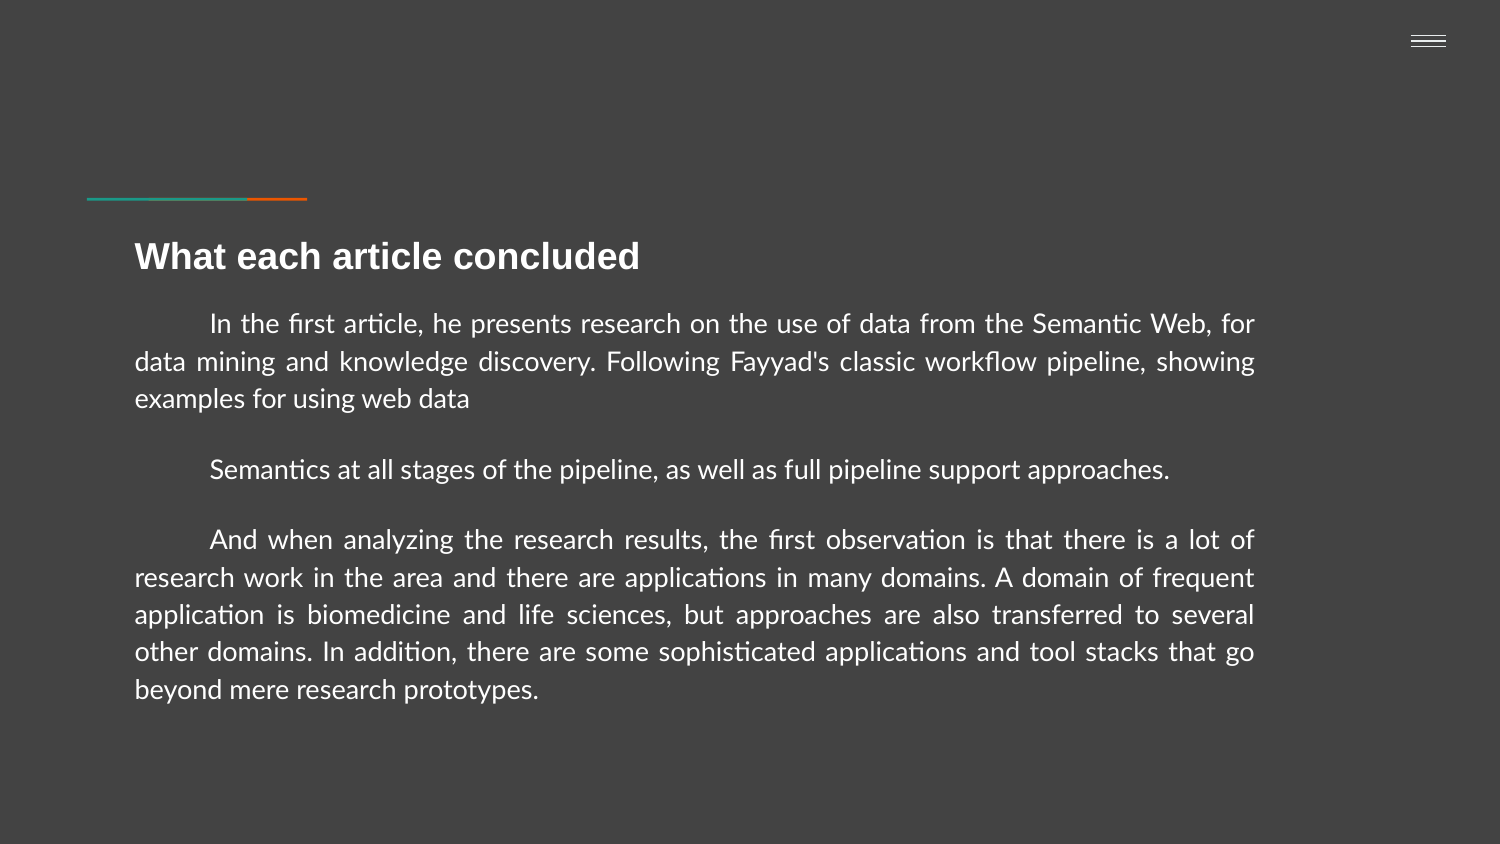

# What each article concluded

In the first article, he presents research on the use of data from the Semantic Web, for data mining and knowledge discovery. Following Fayyad's classic workflow pipeline, showing examples for using web data
Semantics at all stages of the pipeline, as well as full pipeline support approaches.
And when analyzing the research results, the first observation is that there is a lot of research work in the area and there are applications in many domains. A domain of frequent application is biomedicine and life sciences, but approaches are also transferred to several other domains. In addition, there are some sophisticated applications and tool stacks that go beyond mere research prototypes.